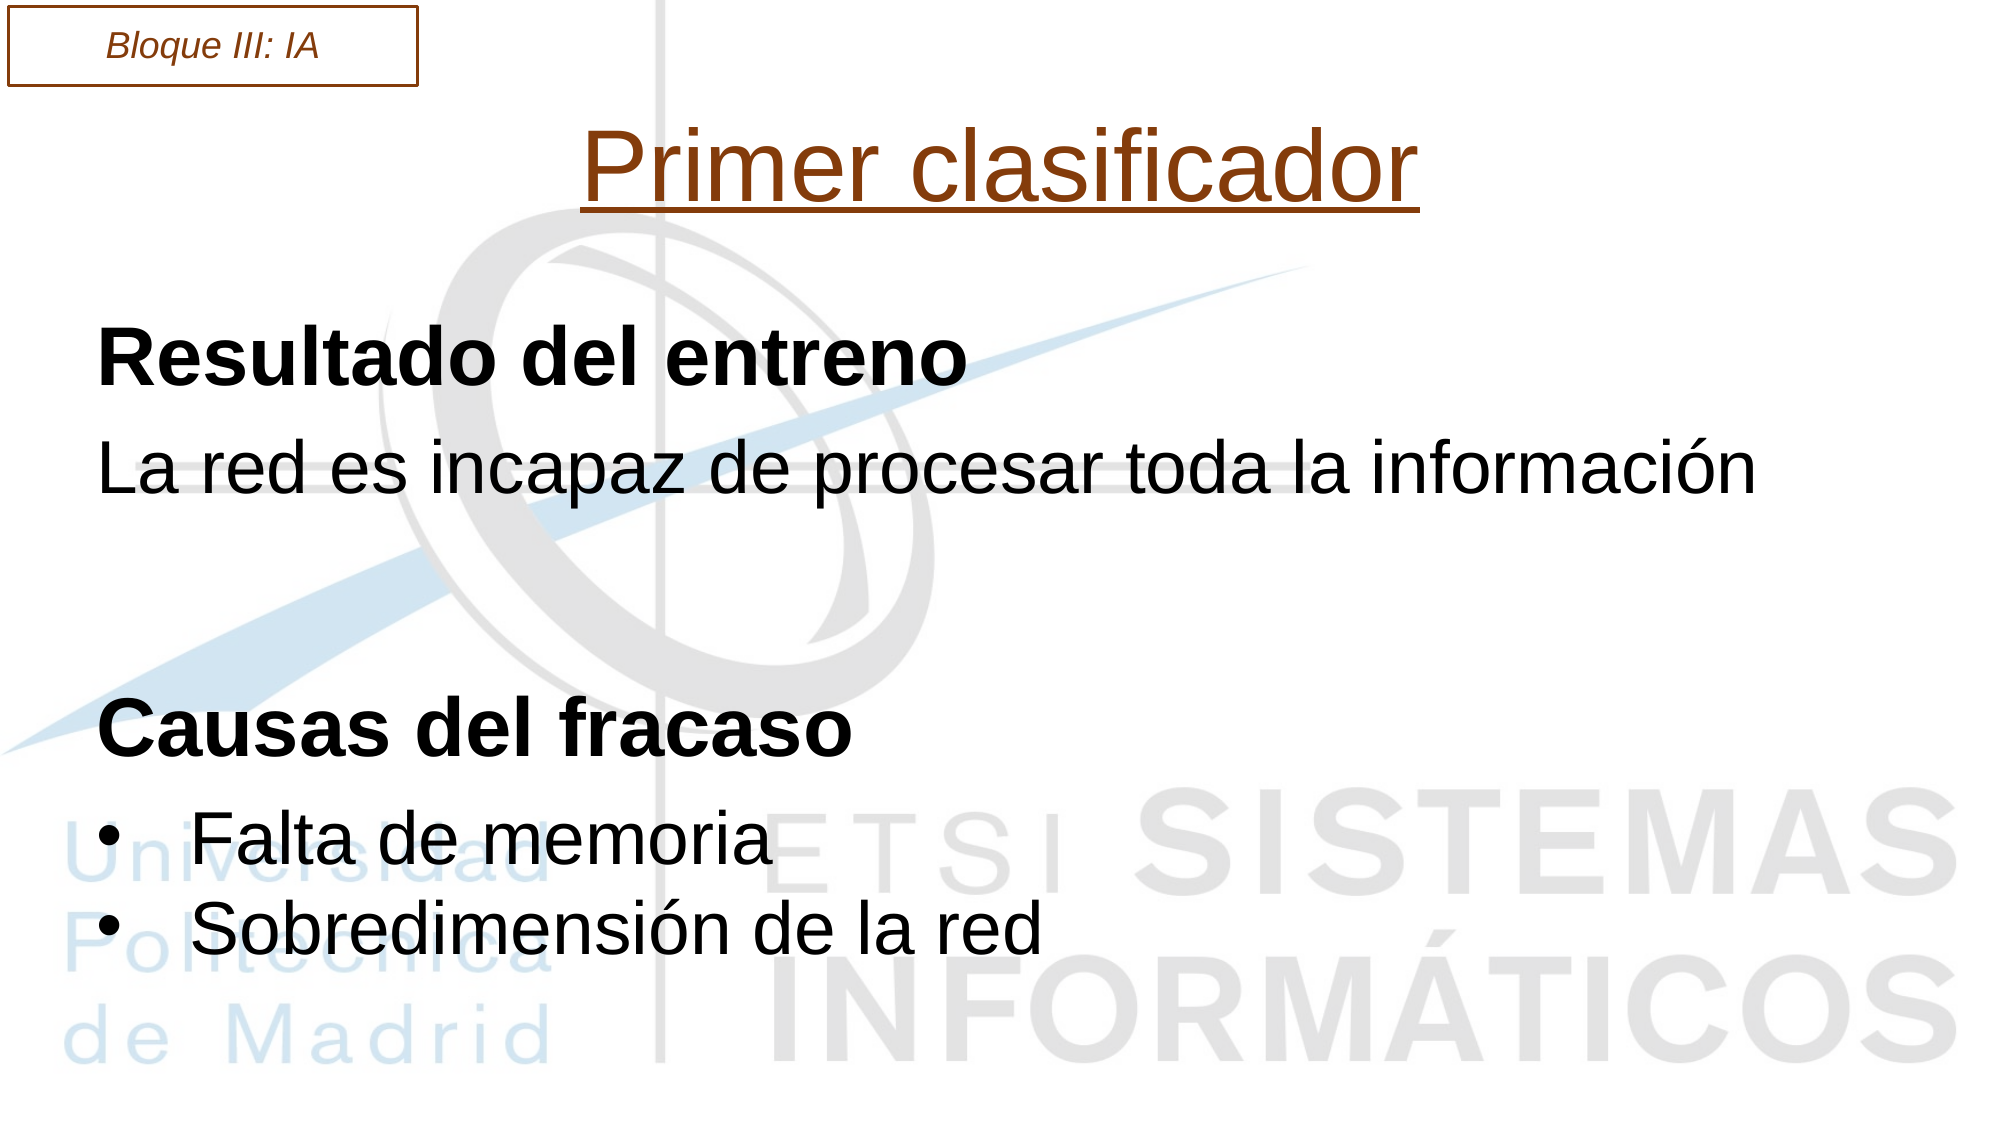

Bloque III: IA
# Primer clasificador
Resultado del entreno
La red es incapaz de procesar toda la información
Causas del fracaso
Falta de memoria
Sobredimensión de la red